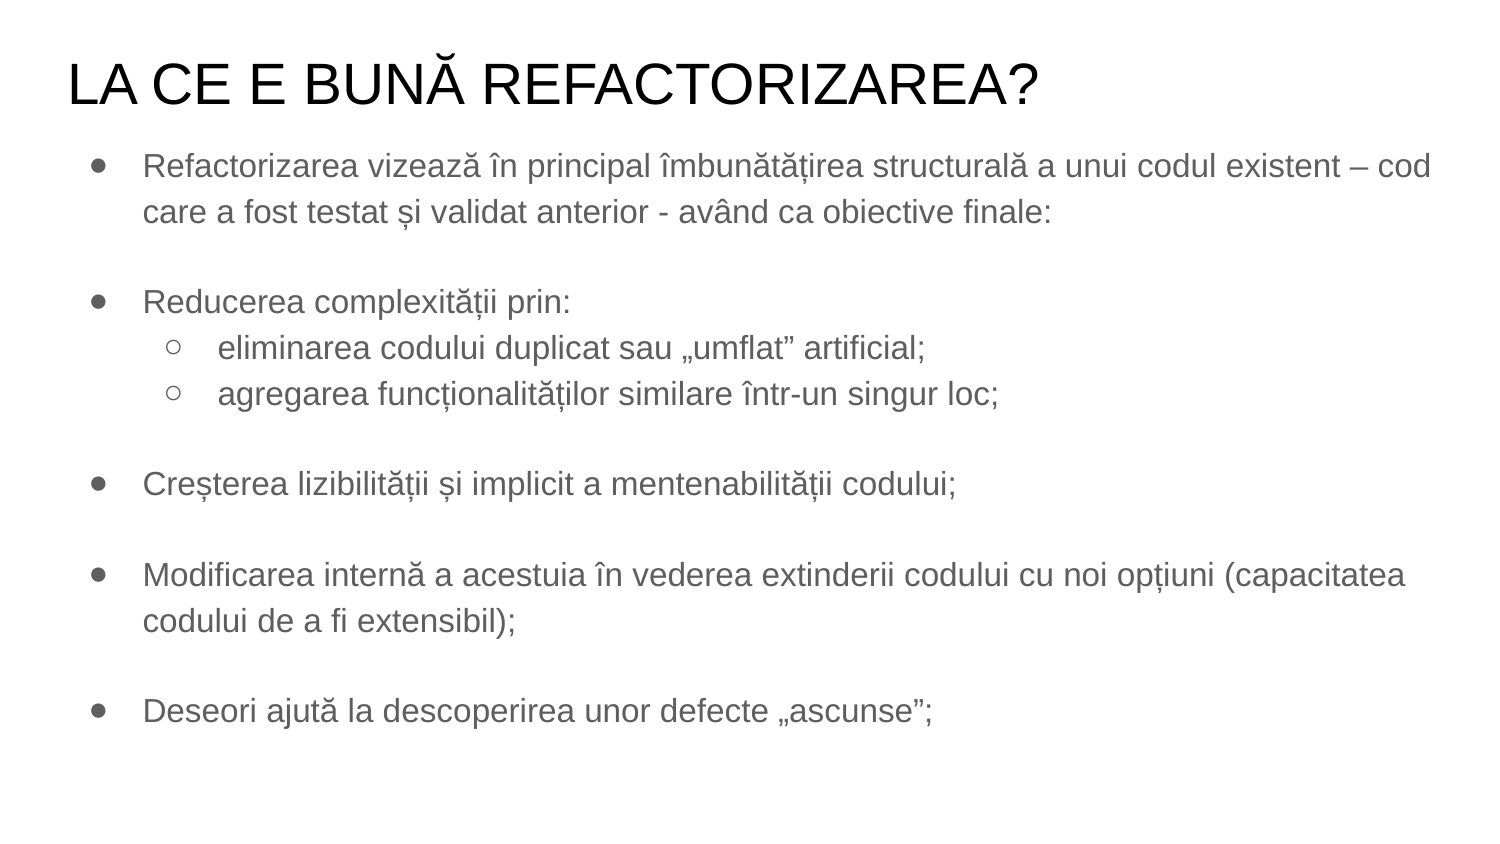

# LA CE E BUNĂ REFACTORIZAREA?
Refactorizarea vizează în principal îmbunătățirea structurală a unui codul existent – cod care a fost testat și validat anterior - având ca obiective finale:

Reducerea complexității prin:
eliminarea codului duplicat sau „umflat” artificial;
agregarea funcționalităților similare într-un singur loc;

Creșterea lizibilității și implicit a mentenabilității codului;

Modificarea internă a acestuia în vederea extinderii codului cu noi opțiuni (capacitatea codului de a fi extensibil);

Deseori ajută la descoperirea unor defecte „ascunse”;
9